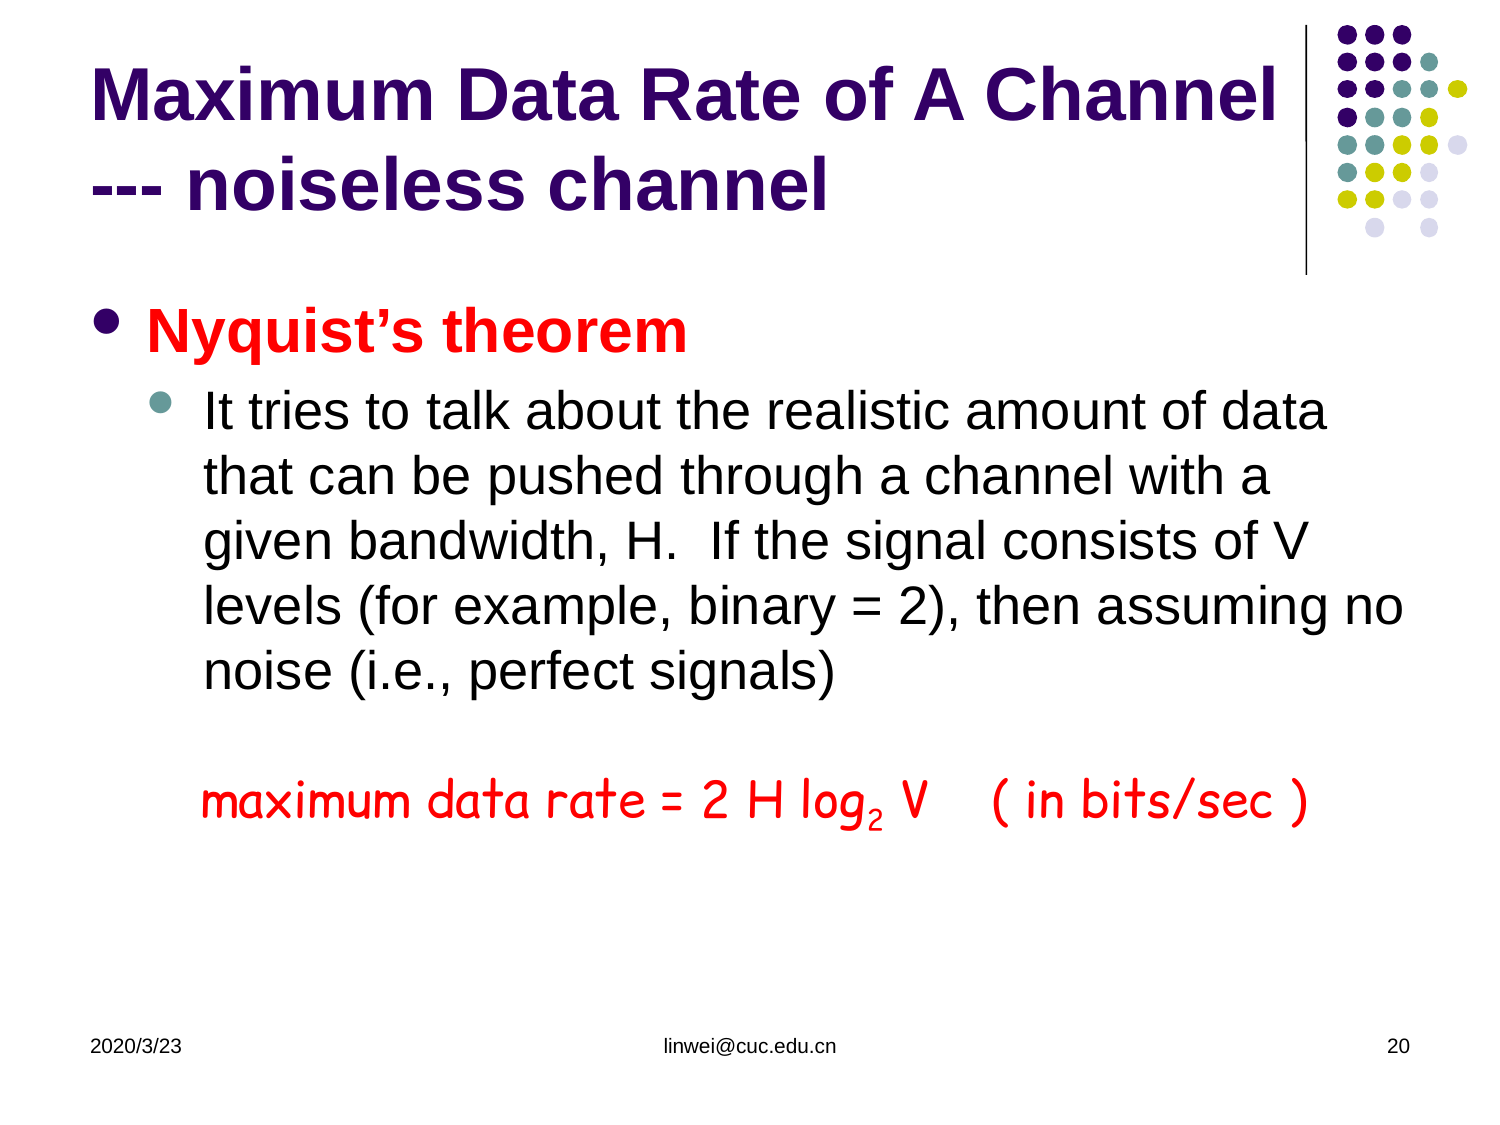

# Maximum Data Rate of A Channel --- noiseless channel
Nyquist’s theorem
It tries to talk about the realistic amount of data that can be pushed through a channel with a given bandwidth, H.  If the signal consists of V levels (for example, binary = 2), then assuming no noise (i.e., perfect signals)
maximum data rate = 2 H log2 V    ( in bits/sec )
2020/3/23
linwei@cuc.edu.cn
20